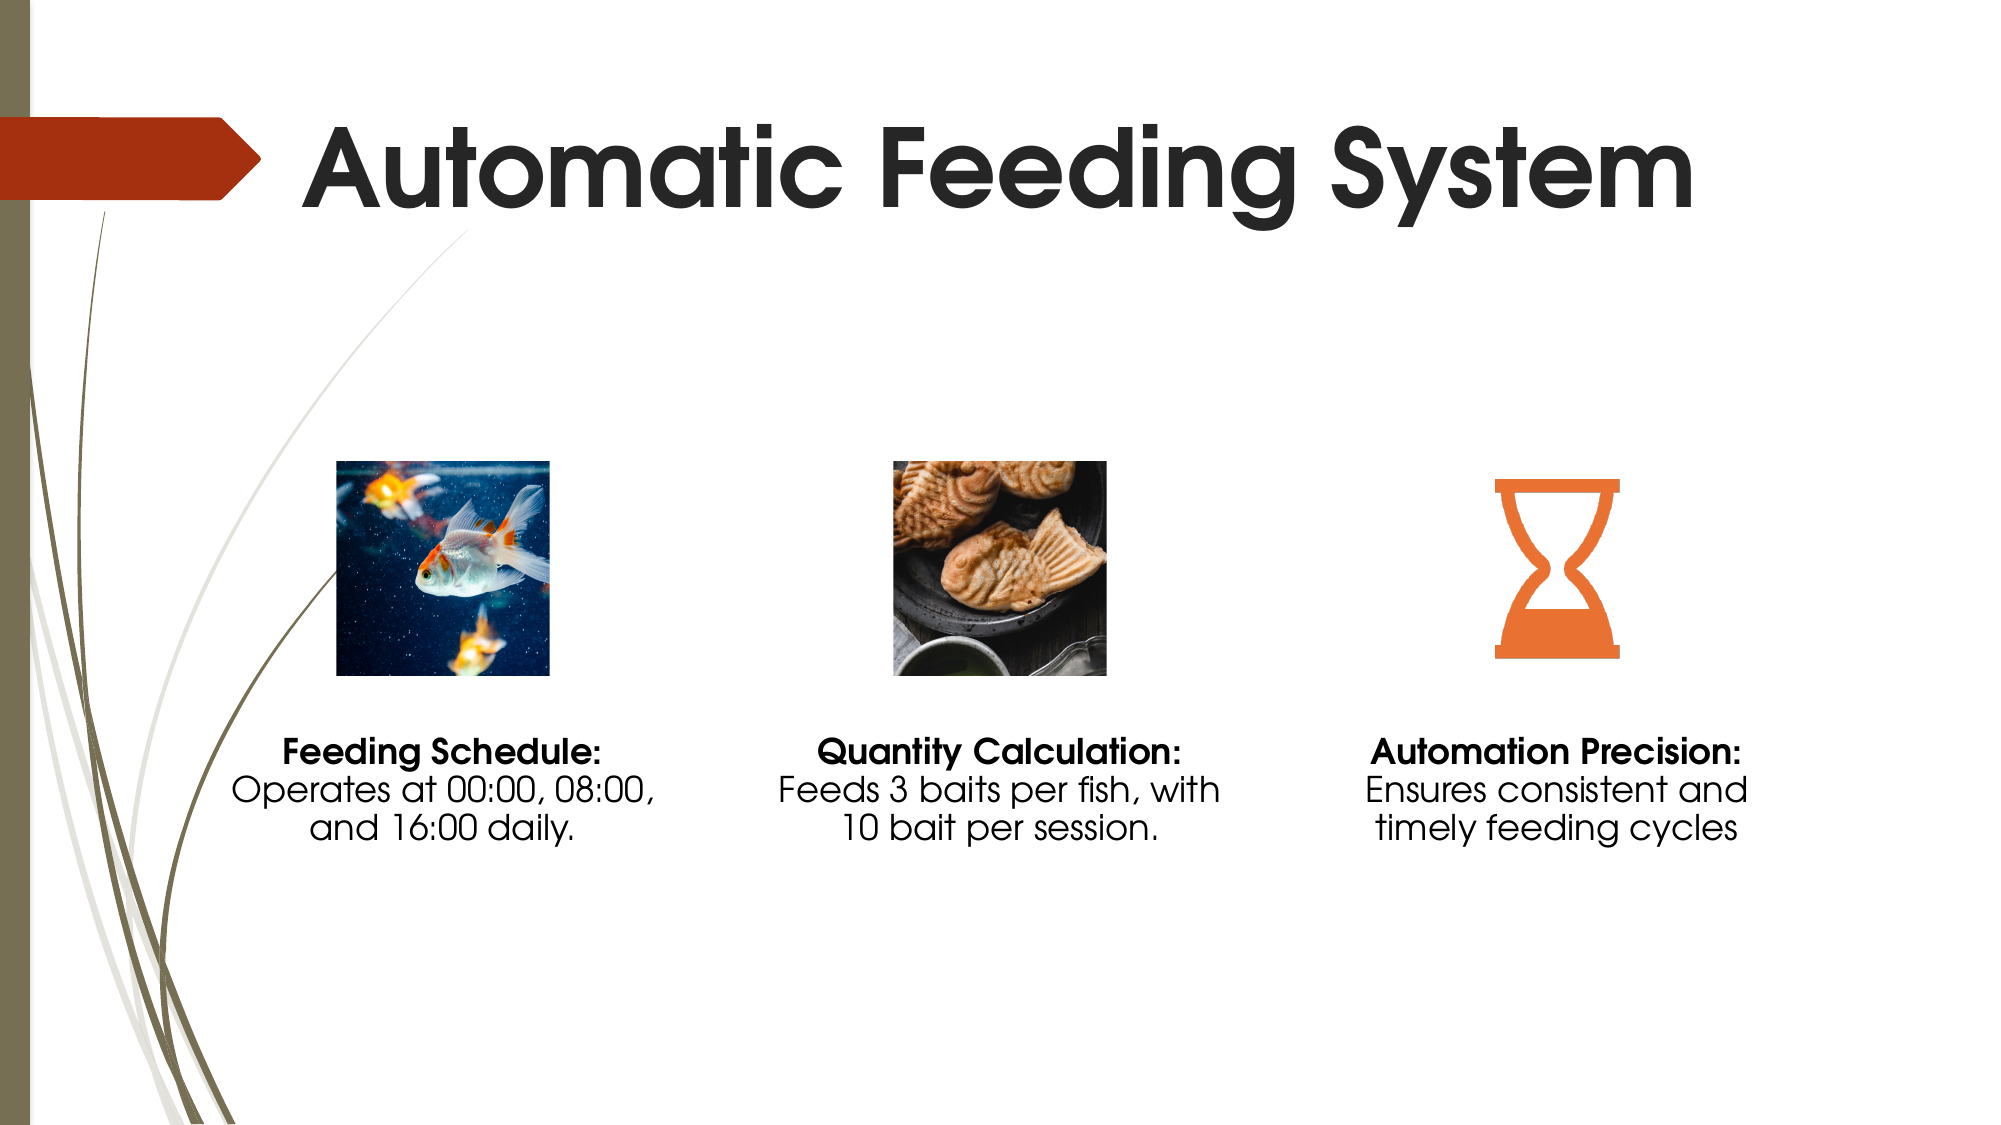

# Automatic Feeding System
Feeding Schedule: Operates at 00:00, 08:00, and 16:00 daily.
Quantity Calculation: Feeds 3 baits per fish, with 10 bait per session.
Automation Precision: Ensures consistent and timely feeding cycles